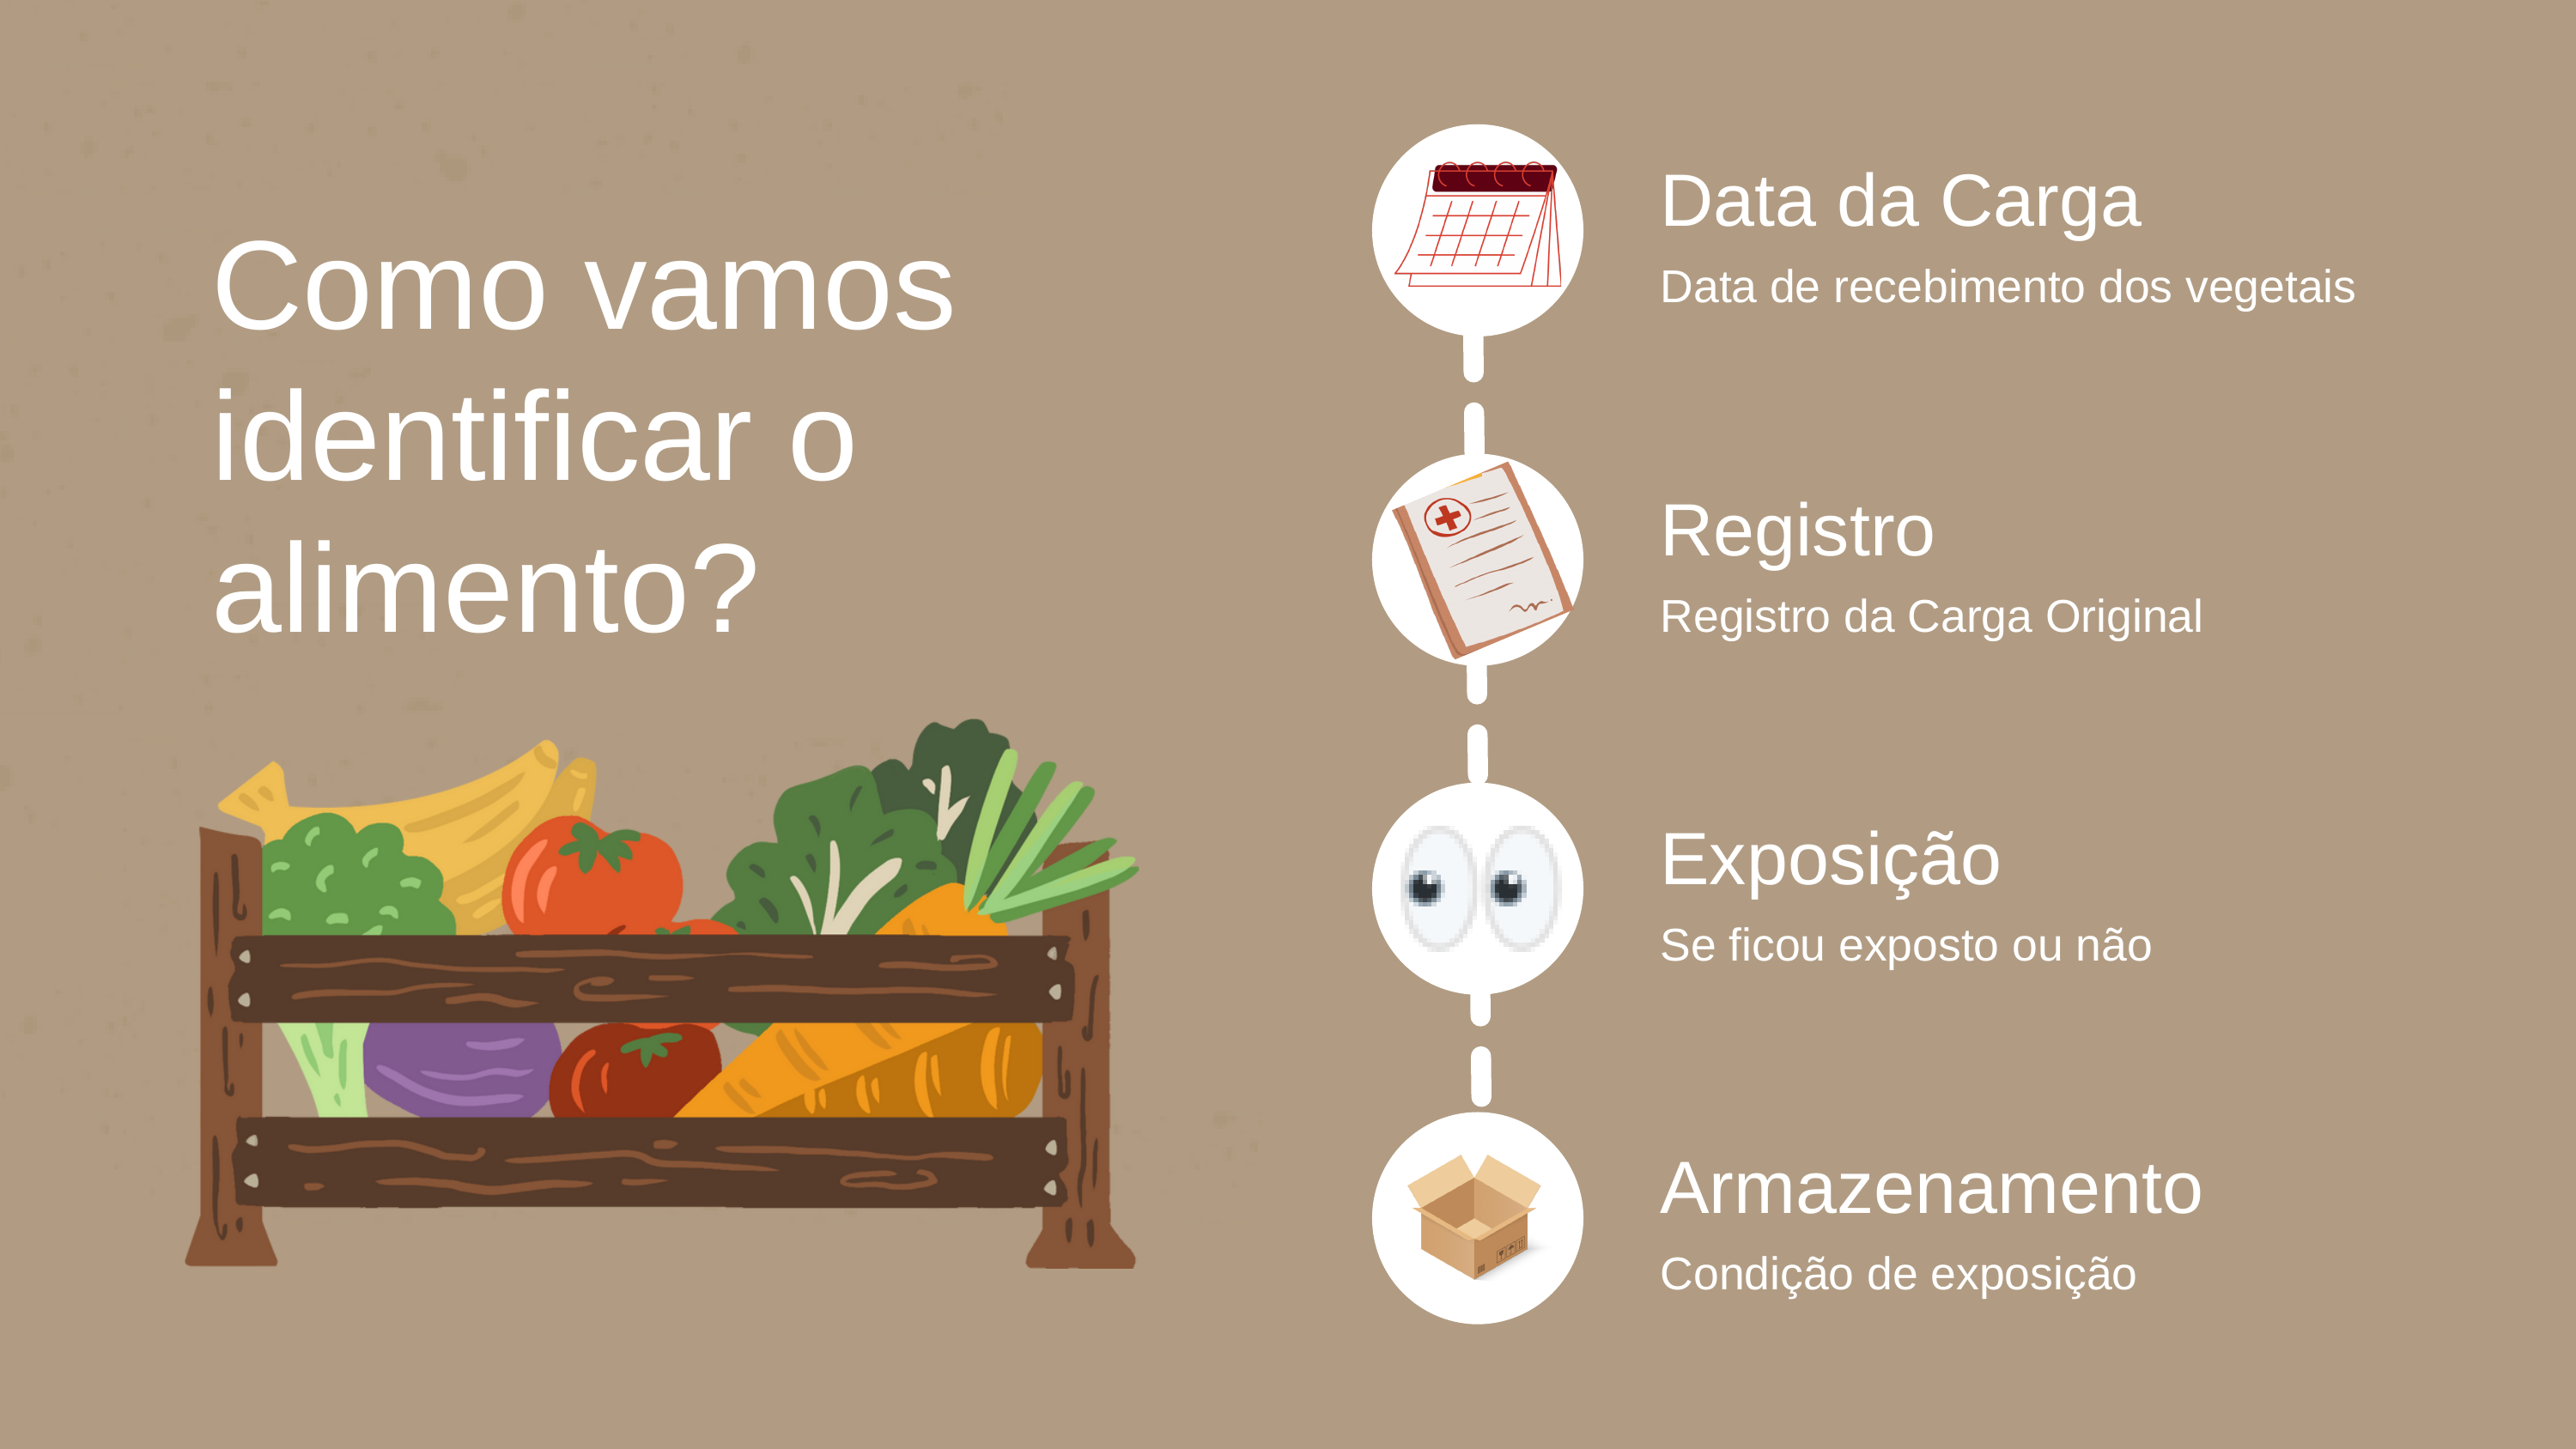

Data da Carga

Como vamos identificar o alimento?

Data de recebimento dos vegetais

Registro

Registro da Carga Original

Exposição

Se ficou exposto ou não

Armazenamento

Condição de exposição